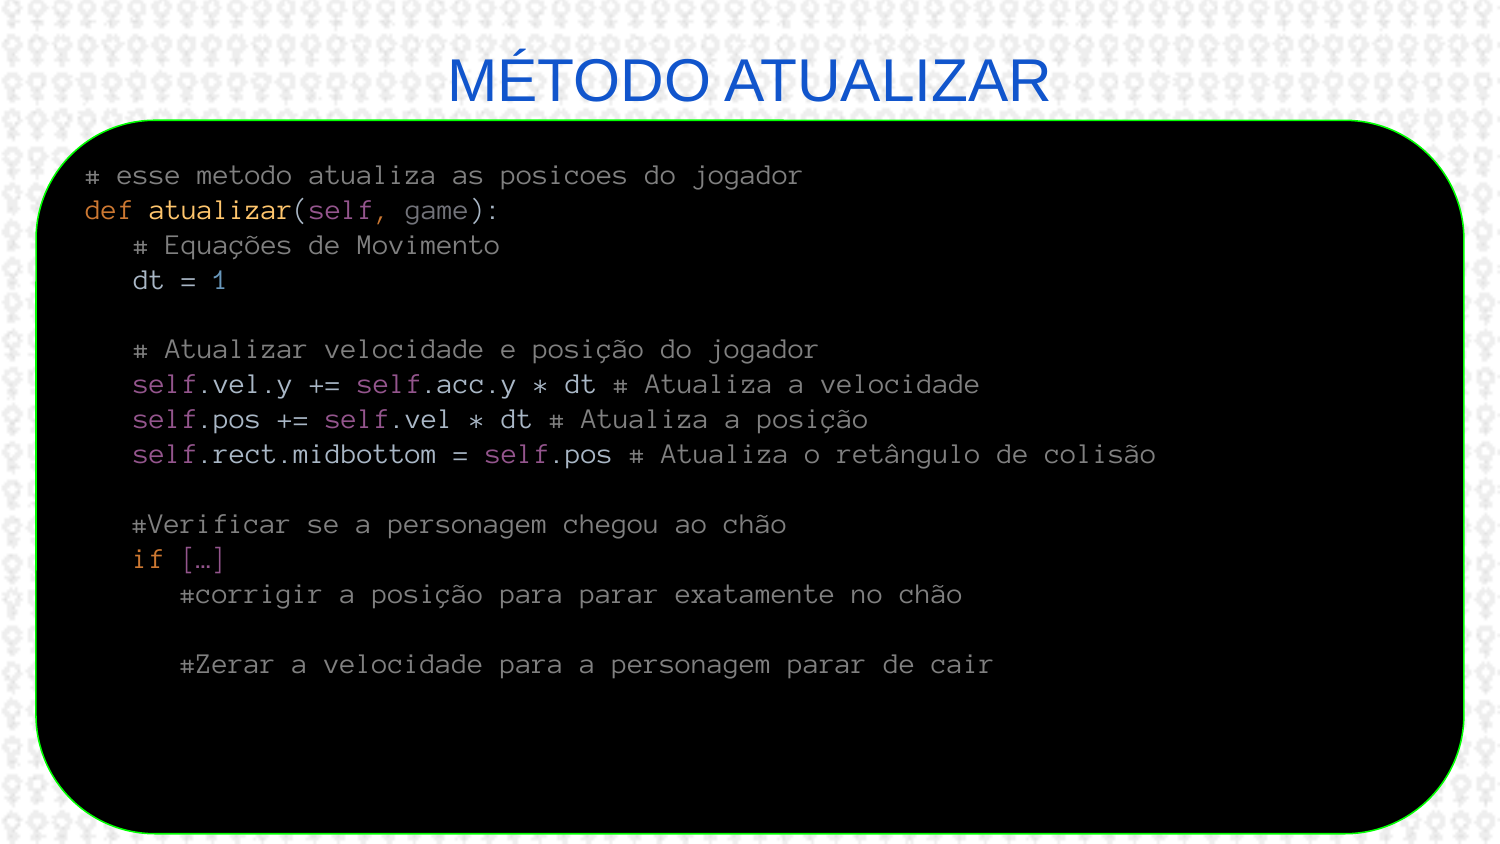

# MÉTODO ATUALIZAR
# esse metodo atualiza as posicoes do jogador
def atualizar(self, game):
   # Equações de Movimento
   dt = 1

   # Atualizar velocidade e posição do jogador
   self.vel.y += self.acc.y * dt # Atualiza a velocidade
   self.pos += self.vel * dt # Atualiza a posição
   self.rect.midbottom = self.pos # Atualiza o retângulo de colisão

#Verificar se a personagem chegou ao chão
if […]
   #corrigir a posição para parar exatamente no chão

   #Zerar a velocidade para a personagem parar de cair